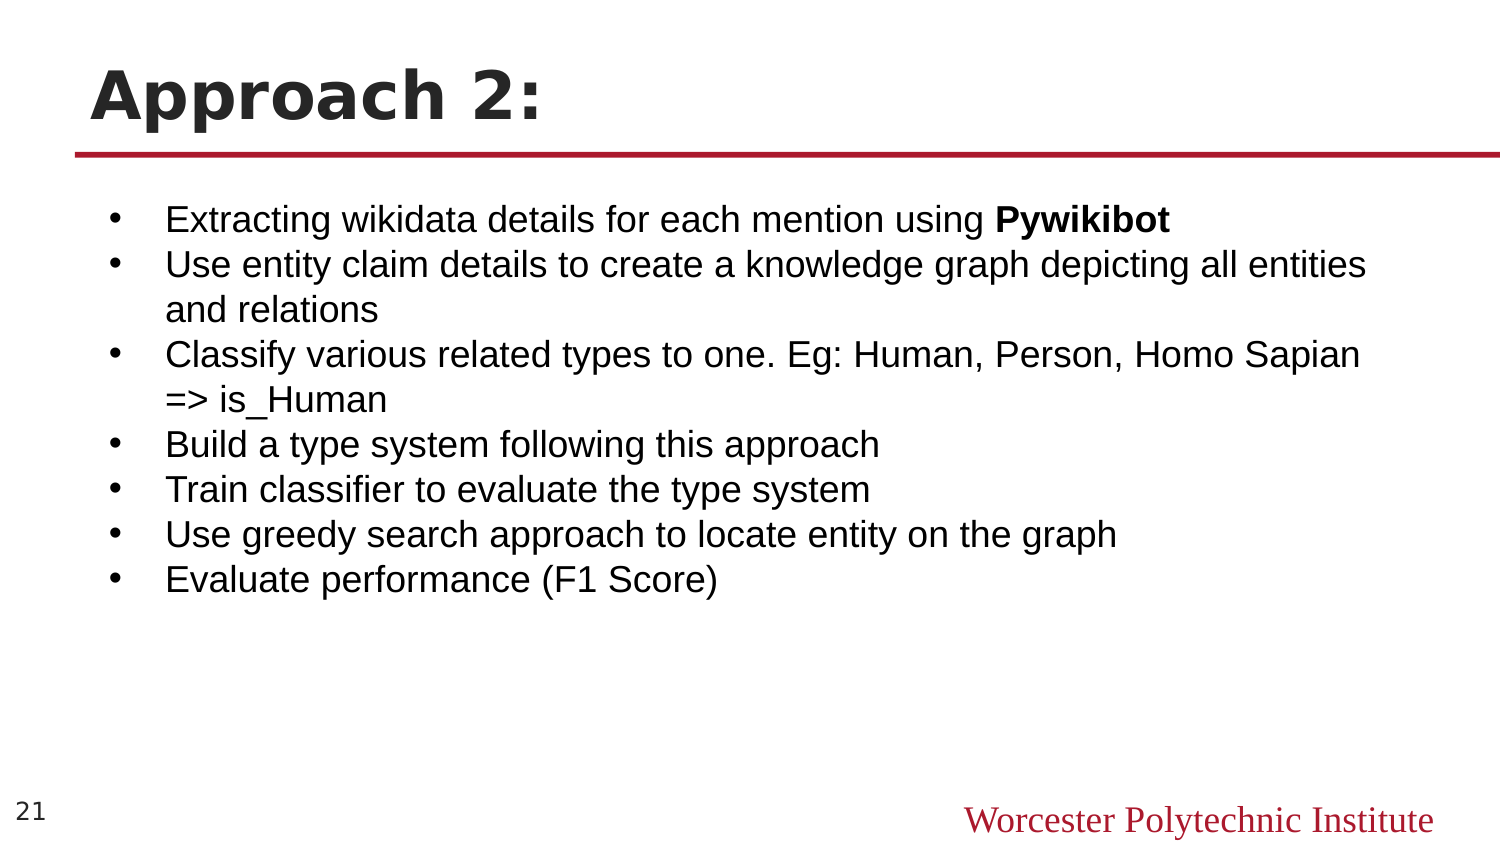

# Approach 2:
Extracting wikidata details for each mention using Pywikibot
Use entity claim details to create a knowledge graph depicting all entities and relations
Classify various related types to one. Eg: Human, Person, Homo Sapian => is_Human
Build a type system following this approach
Train classifier to evaluate the type system
Use greedy search approach to locate entity on the graph
Evaluate performance (F1 Score)

21